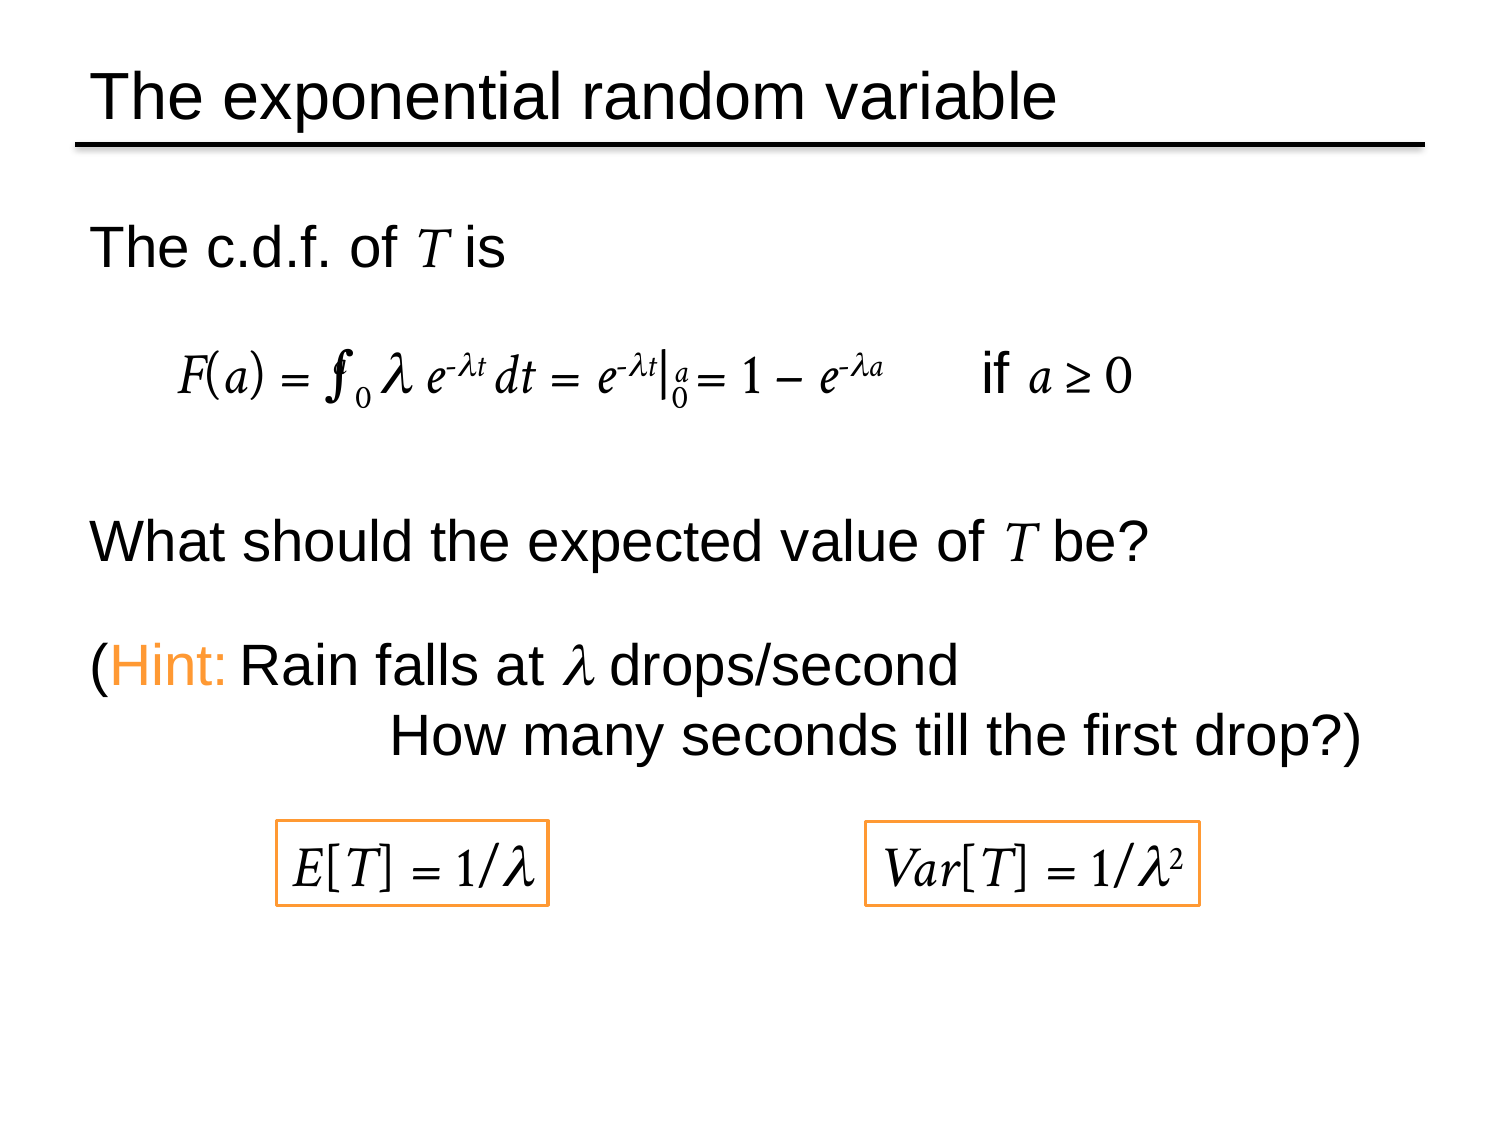

# The exponential random variable
The c.d.f. of T is
a
F(a) = ∫0 λ e-λt dt  = e-λt|0 = 1 – e-λa
a
if a ≥ 0
What should the expected value of T be?
(Hint:	Rain falls at λ drops/second
		How many seconds till the first drop?)
E[T] = 1/λ
Var[T] = 1/λ2